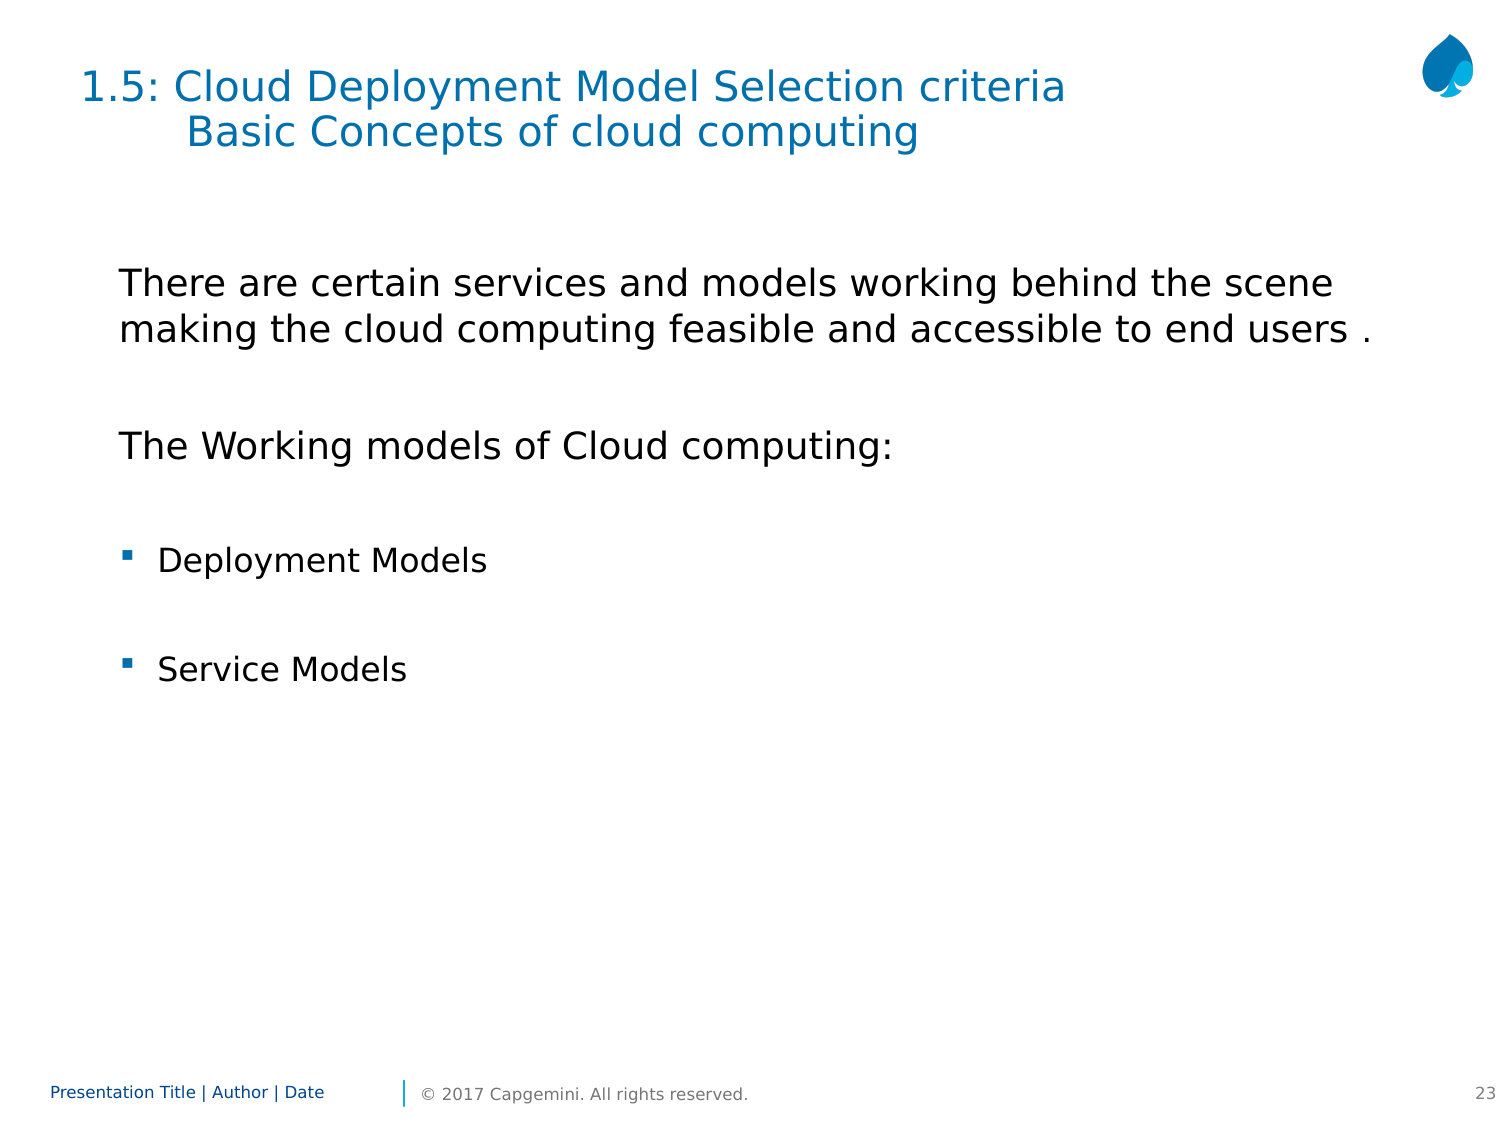

1.5: Cloud Deployment Model Selection criteria
        Basic Concepts of cloud computing
There are certain services and models working behind the scene making the cloud computing feasible and accessible to end users .

The Working models of Cloud computing:

Deployment Models

Service Models